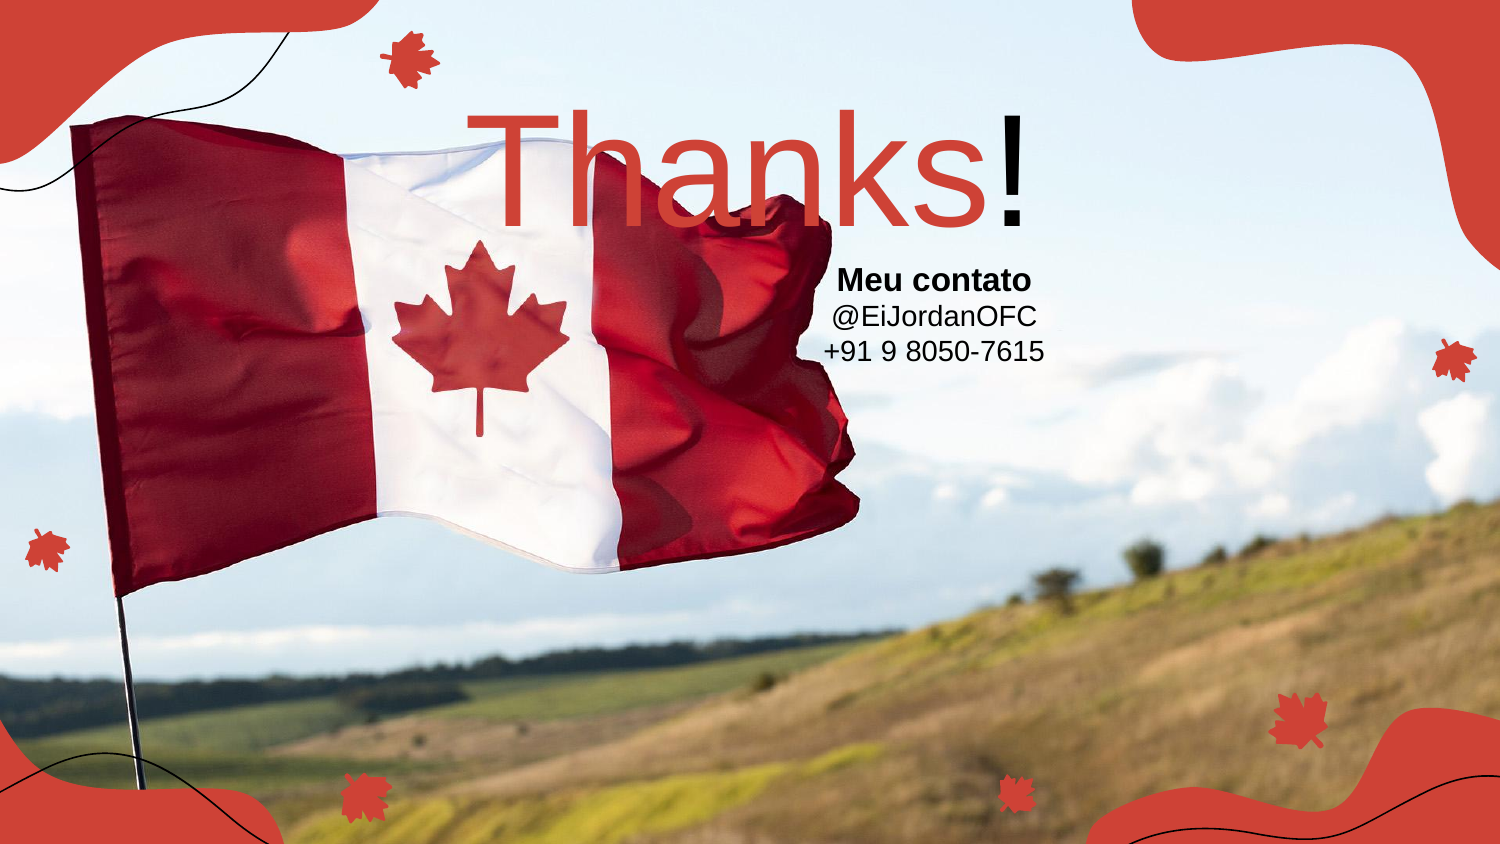

Thanks!
Meu contato
@EiJordanOFC
+91 9 8050-7615